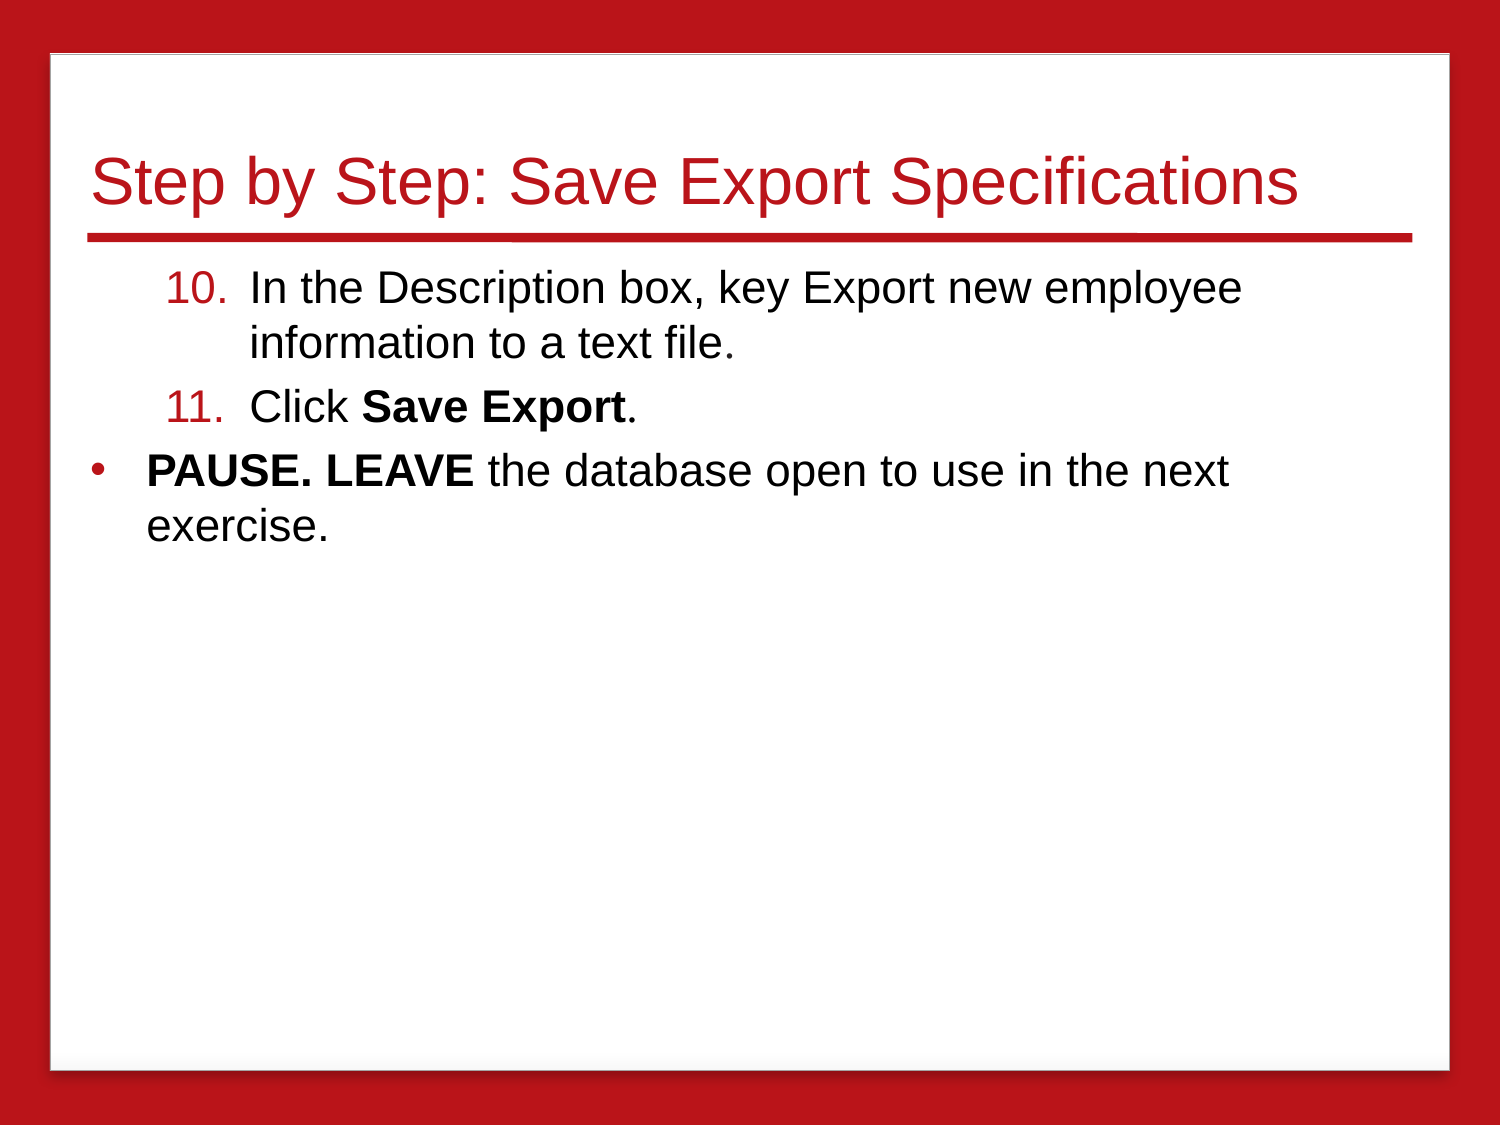

# Step by Step: Save Export Specifications
In the Description box, key Export new employee information to a text file.
Click Save Export.
PAUSE. LEAVE the database open to use in the next exercise.